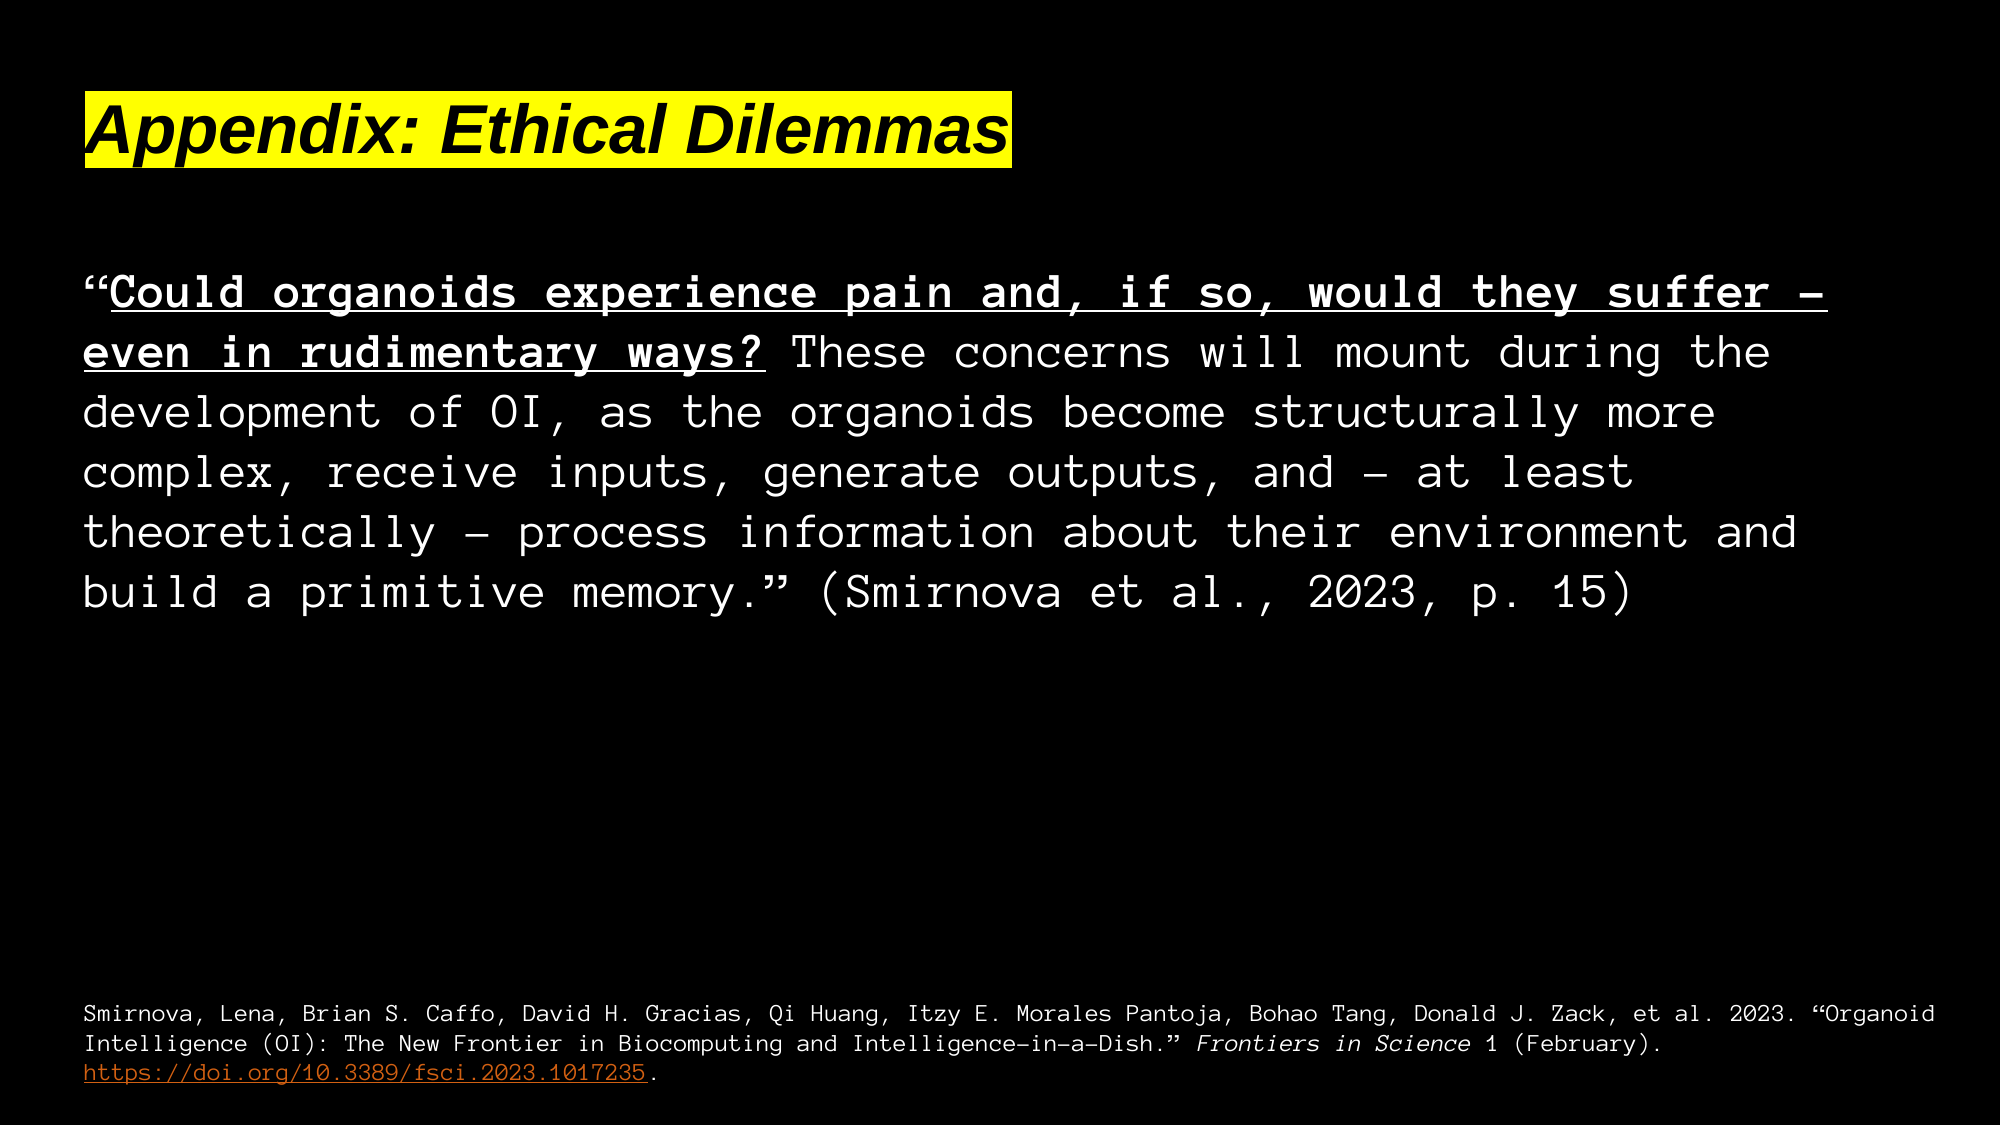

# Appendix: Ethical Dilemmas
“Could organoids experience pain and, if so, would they suffer – even in rudimentary ways? These concerns will mount during the development of OI, as the organoids become structurally more complex, receive inputs, generate outputs, and – at least theoretically – process information about their environment and build a primitive memory.” (Smirnova et al., 2023, p. 15)

Smirnova, Lena, Brian S. Caffo, David H. Gracias, Qi Huang, Itzy E. Morales Pantoja, Bohao Tang, Donald J. Zack, et al. 2023. “Organoid Intelligence (OI): The New Frontier in Biocomputing and Intelligence-in-a-Dish.” Frontiers in Science 1 (February). https://doi.org/10.3389/fsci.2023.1017235.